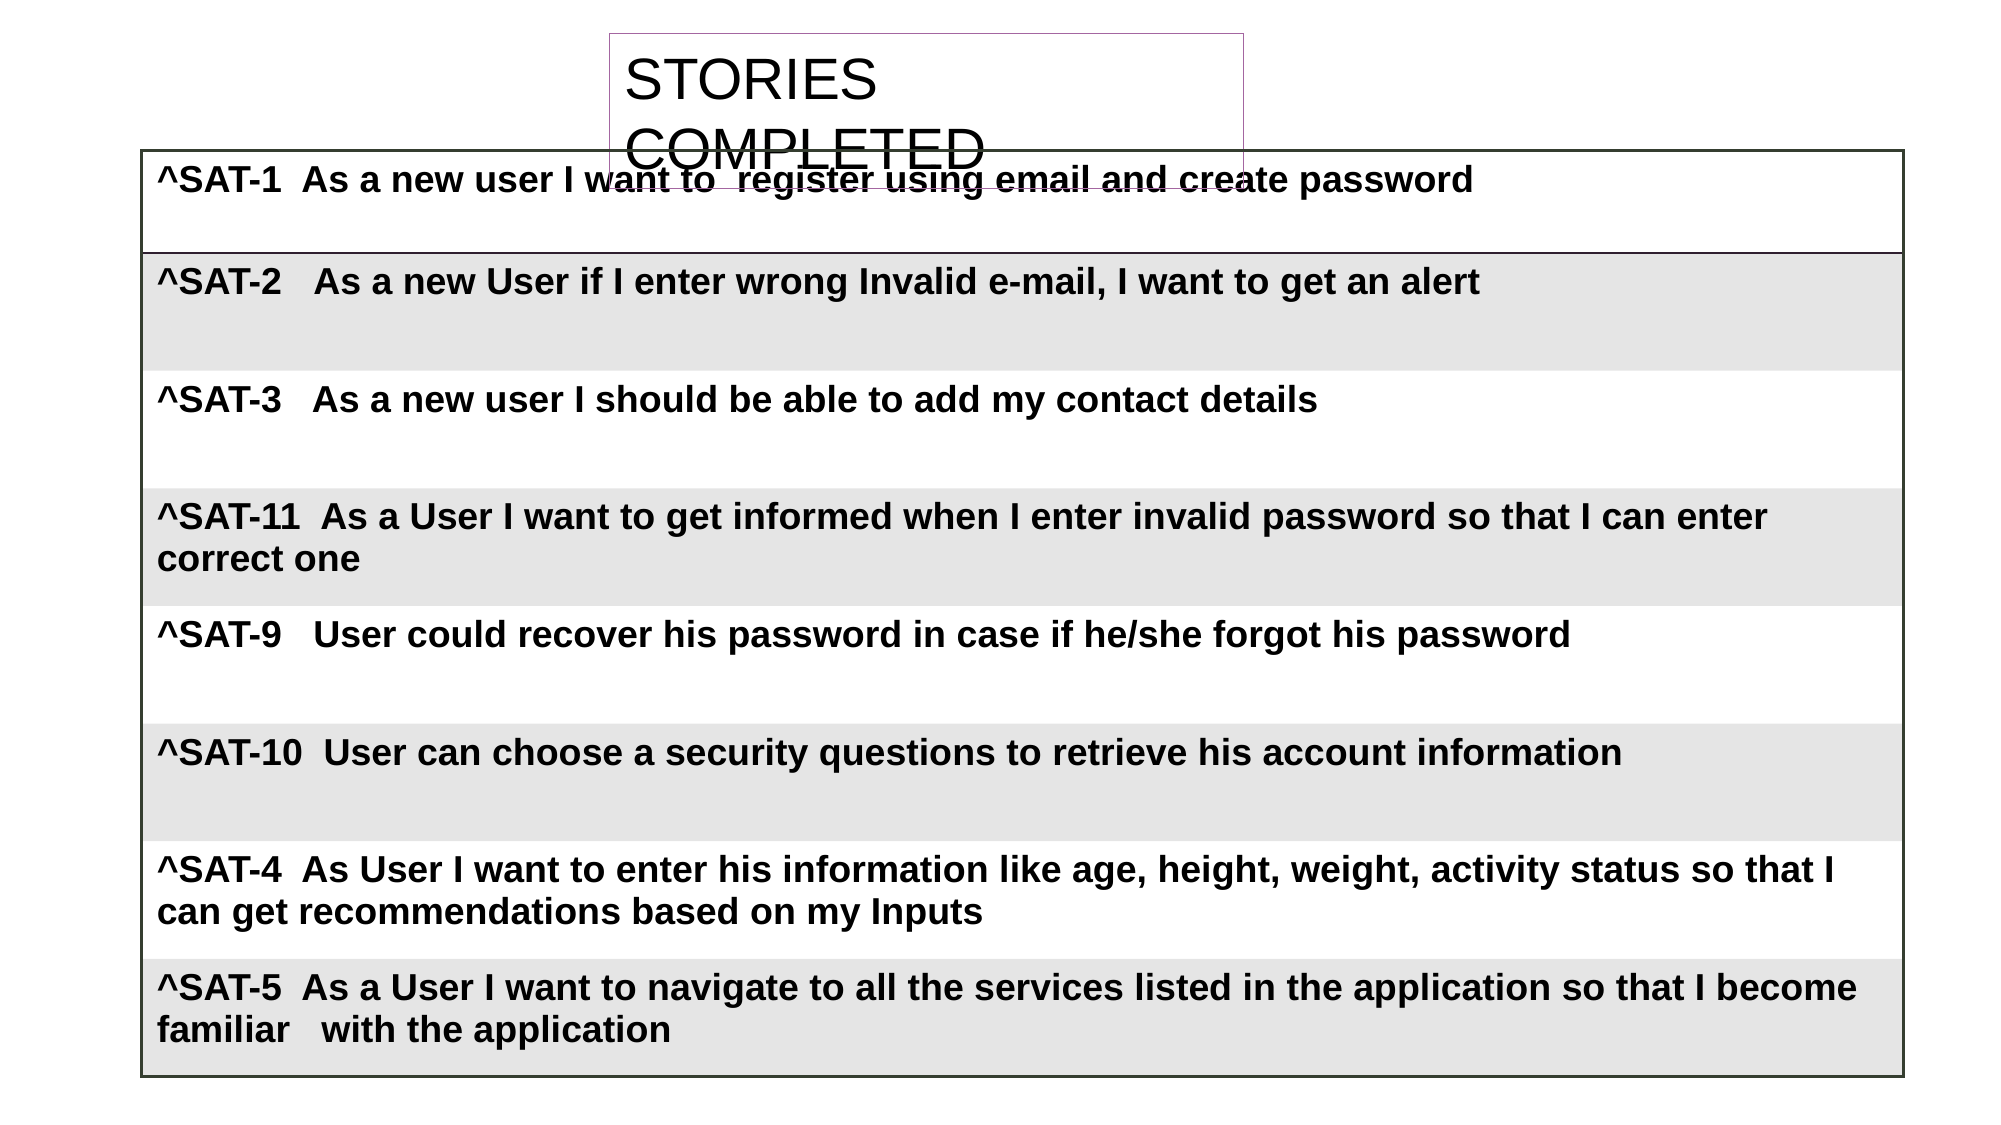

STORIES COMPLETED
| ^SAT-1  As a new user I want to register using email and create password |
| --- |
| ^SAT-2   As a new User if I enter wrong Invalid e-mail, I want to get an alert |
| ^SAT-3  As a new user I should be able to add my contact details |
| ^SAT-11  As a User I want to get informed when I enter invalid password so that I can enter correct one |
| ^SAT-9   User could recover his password in case if he/she forgot his password |
| ^SAT-10  User can choose a security questions to retrieve his account information |
| ^SAT-4  As User I want to enter his information like age, height, weight, activity status so that I can get recommendations based on my Inputs |
| ^SAT-5  As a User I want to navigate to all the services listed in the application so that I become familiar with the application |